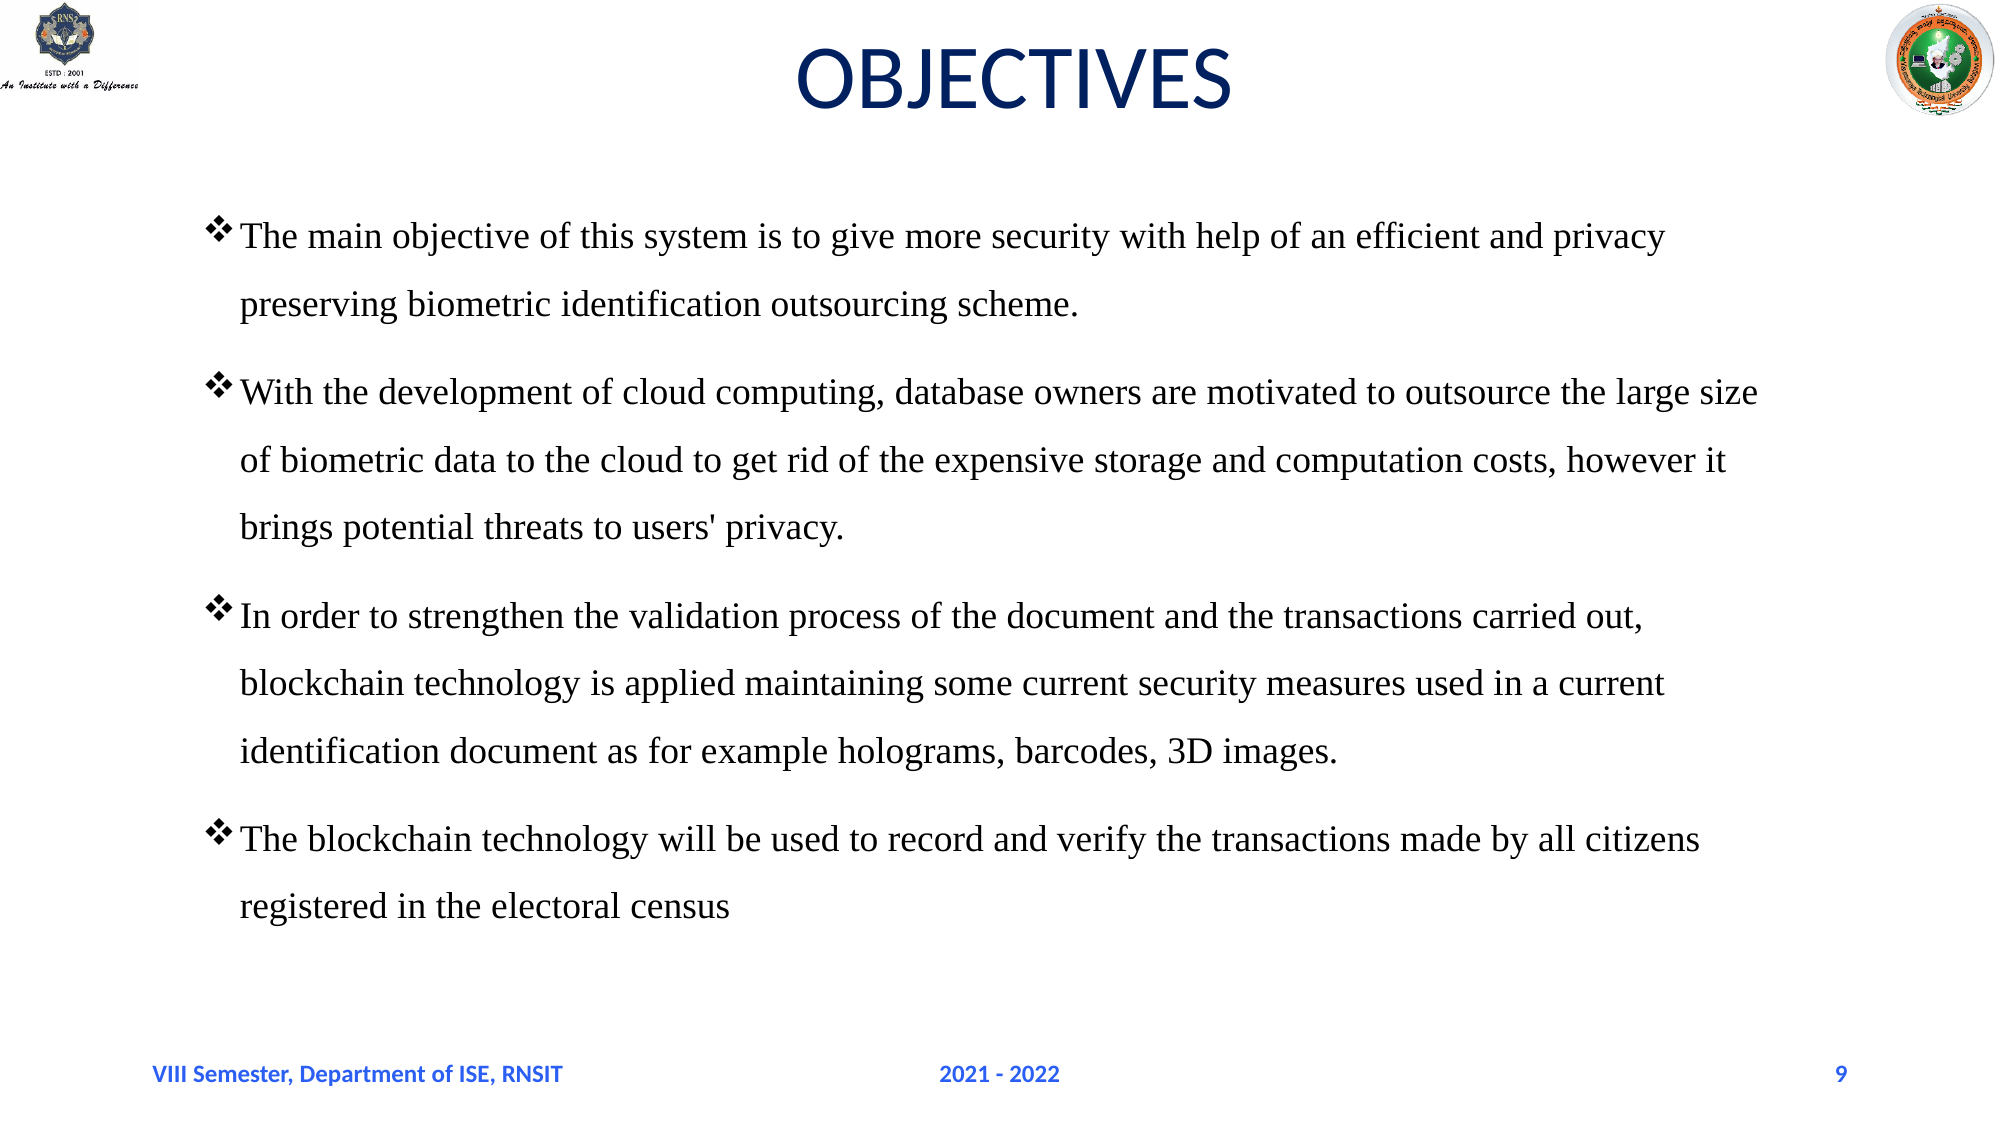

# OBJECTIVES
The main objective of this system is to give more security with help of an efficient and privacy preserving biometric identification outsourcing scheme.
With the development of cloud computing, database owners are motivated to outsource the large size of biometric data to the cloud to get rid of the expensive storage and computation costs, however it brings potential threats to users' privacy.
In order to strengthen the validation process of the document and the transactions carried out, blockchain technology is applied maintaining some current security measures used in a current identification document as for example holograms, barcodes, 3D images.
The blockchain technology will be used to record and verify the transactions made by all citizens registered in the electoral census
VIII Semester, Department of ISE, RNSIT
2021 - 2022
9